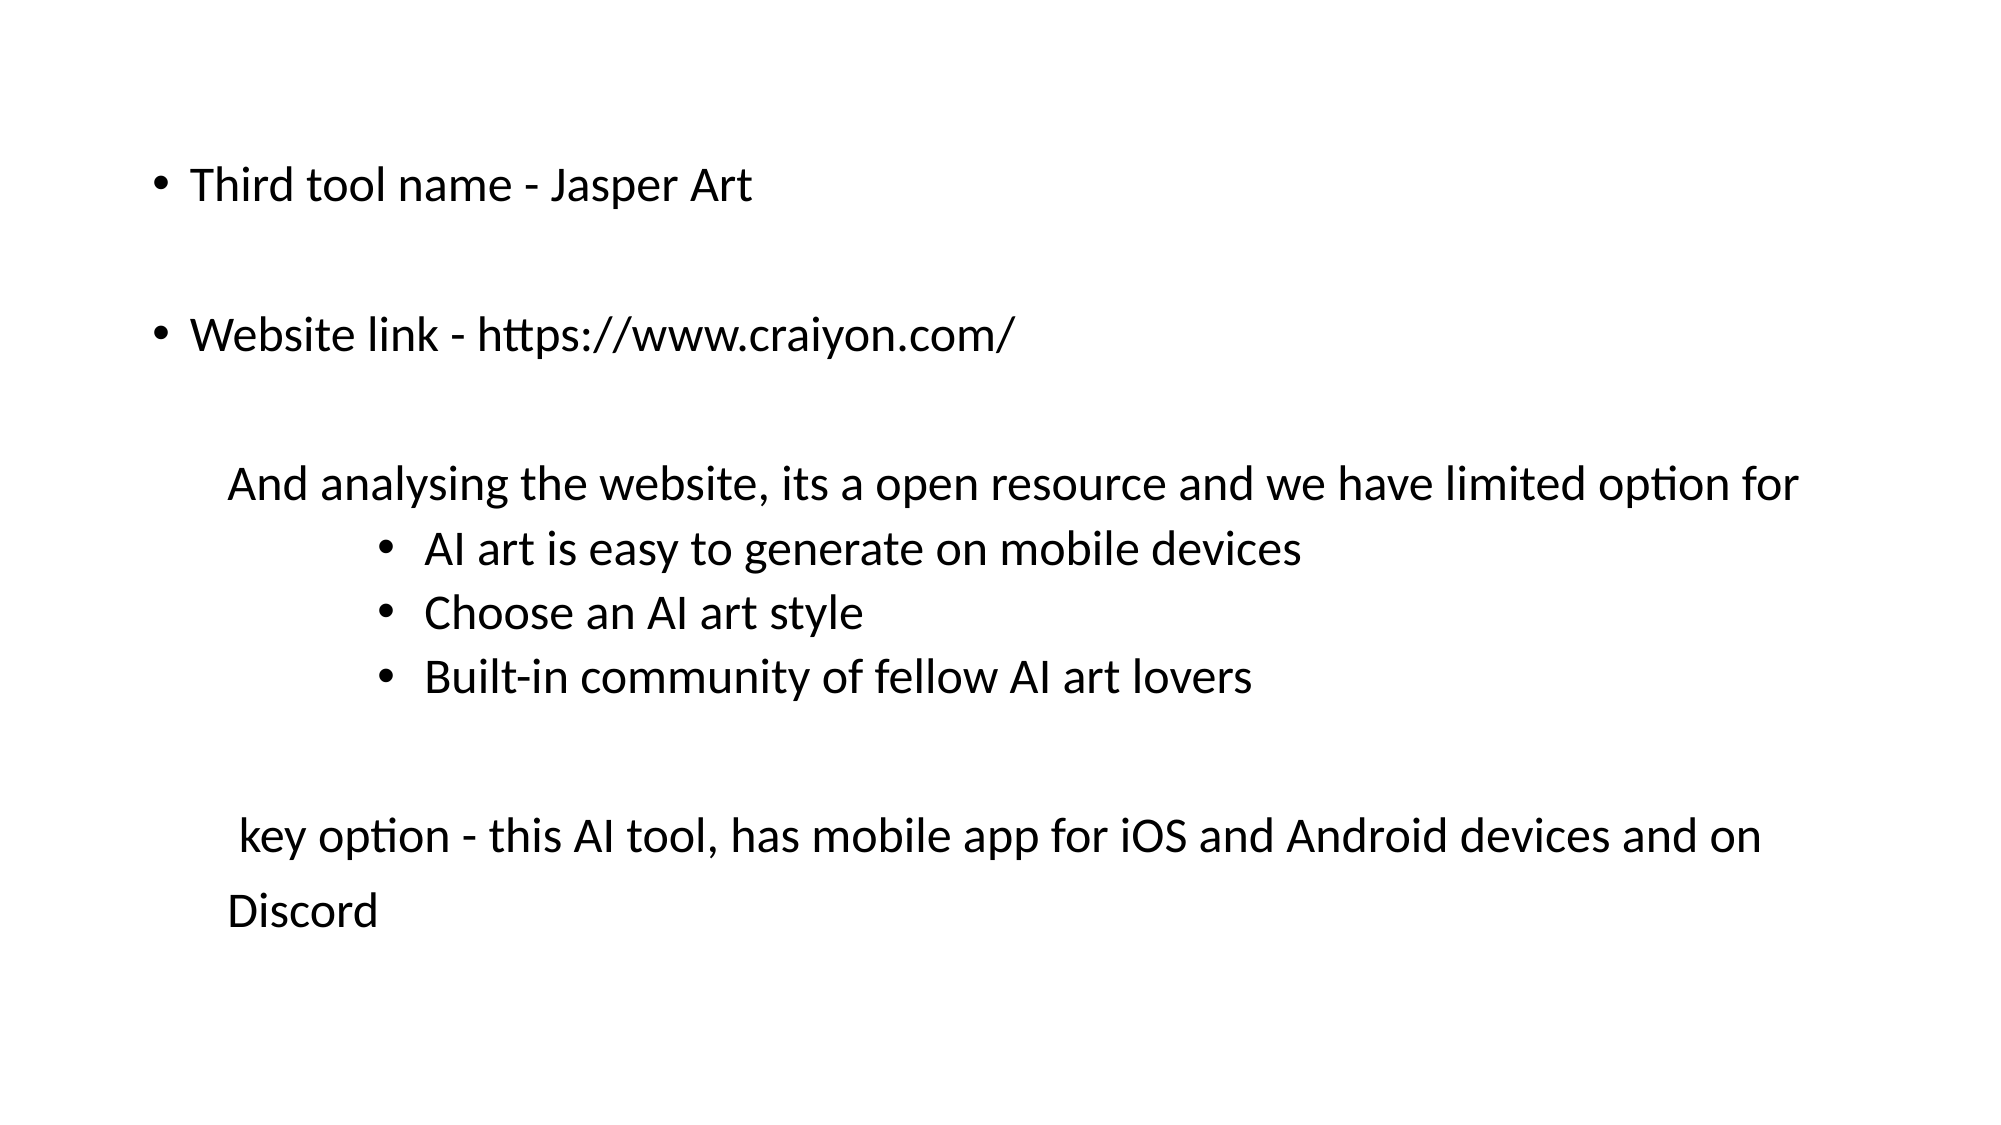

Third tool name - Jasper Art

Website link - https://www.craiyon.com/

And analysing the website, its a open resource and we have limited option for
AI art is easy to generate on mobile devices
Choose an AI art style
Built-in community of fellow AI art lovers

 key option - this AI tool, has mobile app for iOS and Android devices and on
Discord